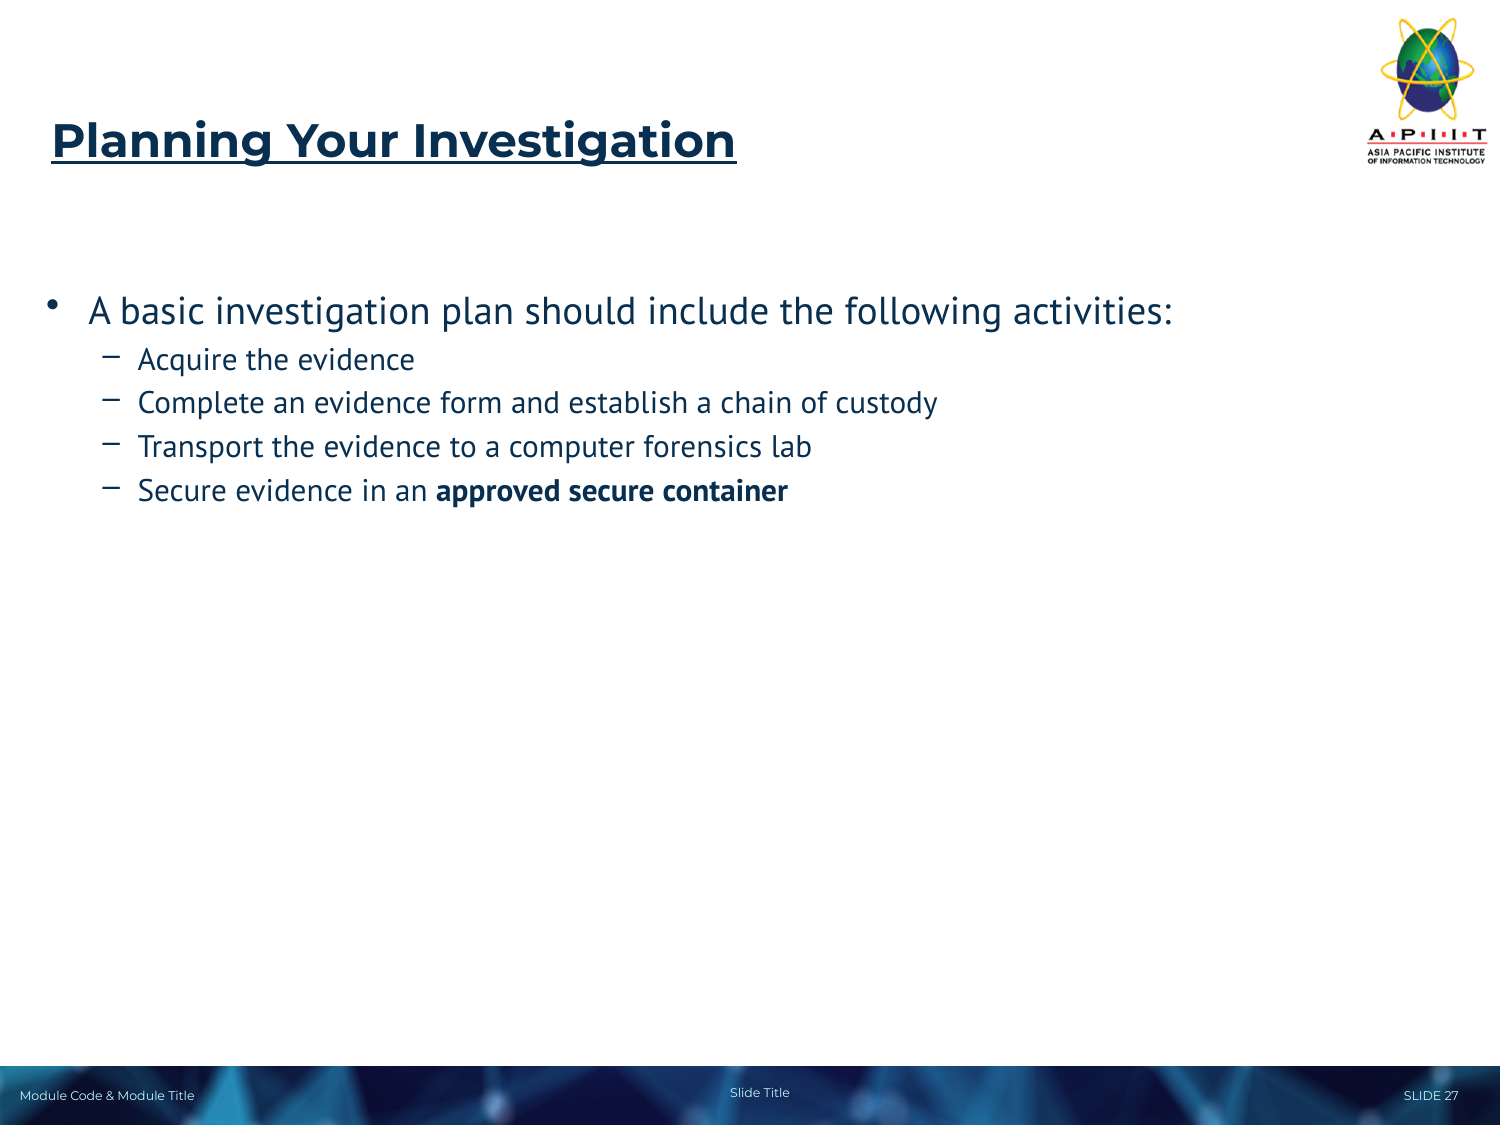

# Planning Your Investigation
A basic investigation plan should include the following activities:
Acquire the evidence
Complete an evidence form and establish a chain of custody
Transport the evidence to a computer forensics lab
Secure evidence in an approved secure container